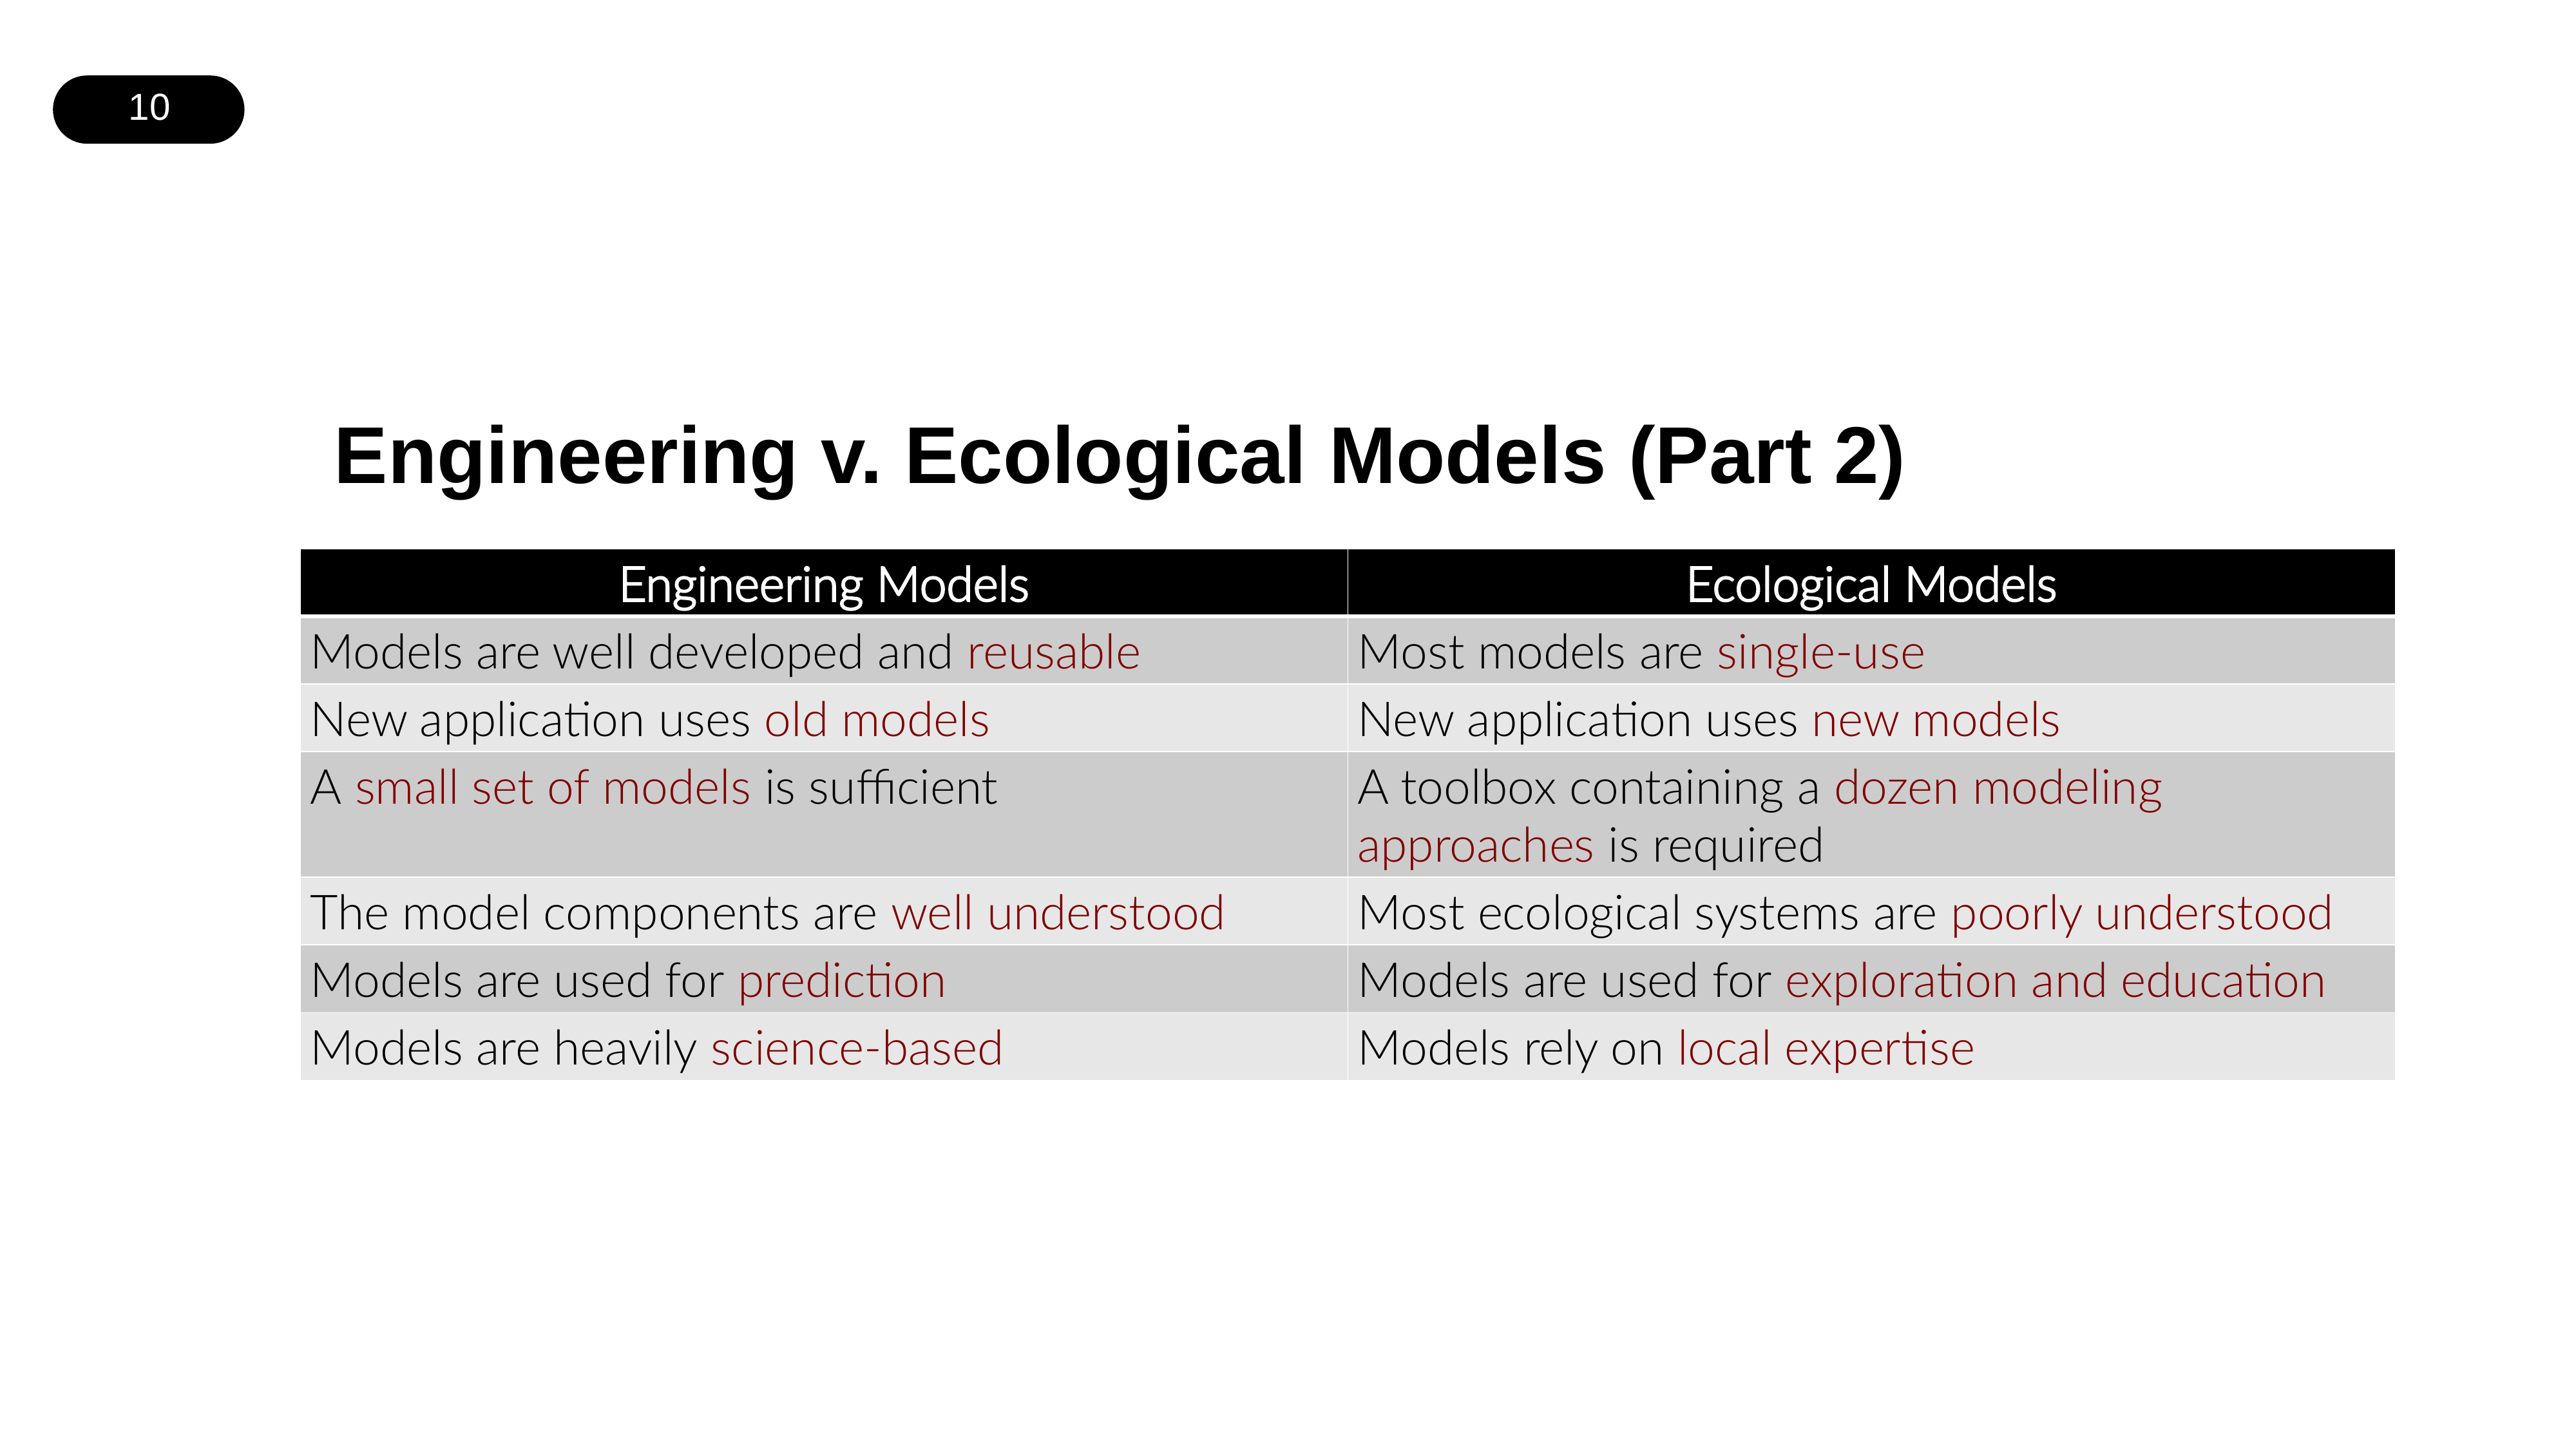

Engineering v. Ecological Models (Part 2)
| Engineering Models | Ecological Models |
| --- | --- |
| Models are well developed and reusable | Most models are single-use |
| New application uses old models | New application uses new models |
| A small set of models is sufficient | A toolbox containing a dozen modeling approaches is required |
| The model components are well understood | Most ecological systems are poorly understood |
| Models are used for prediction | Models are used for exploration and education |
| Models are heavily science-based | Models rely on local expertise |